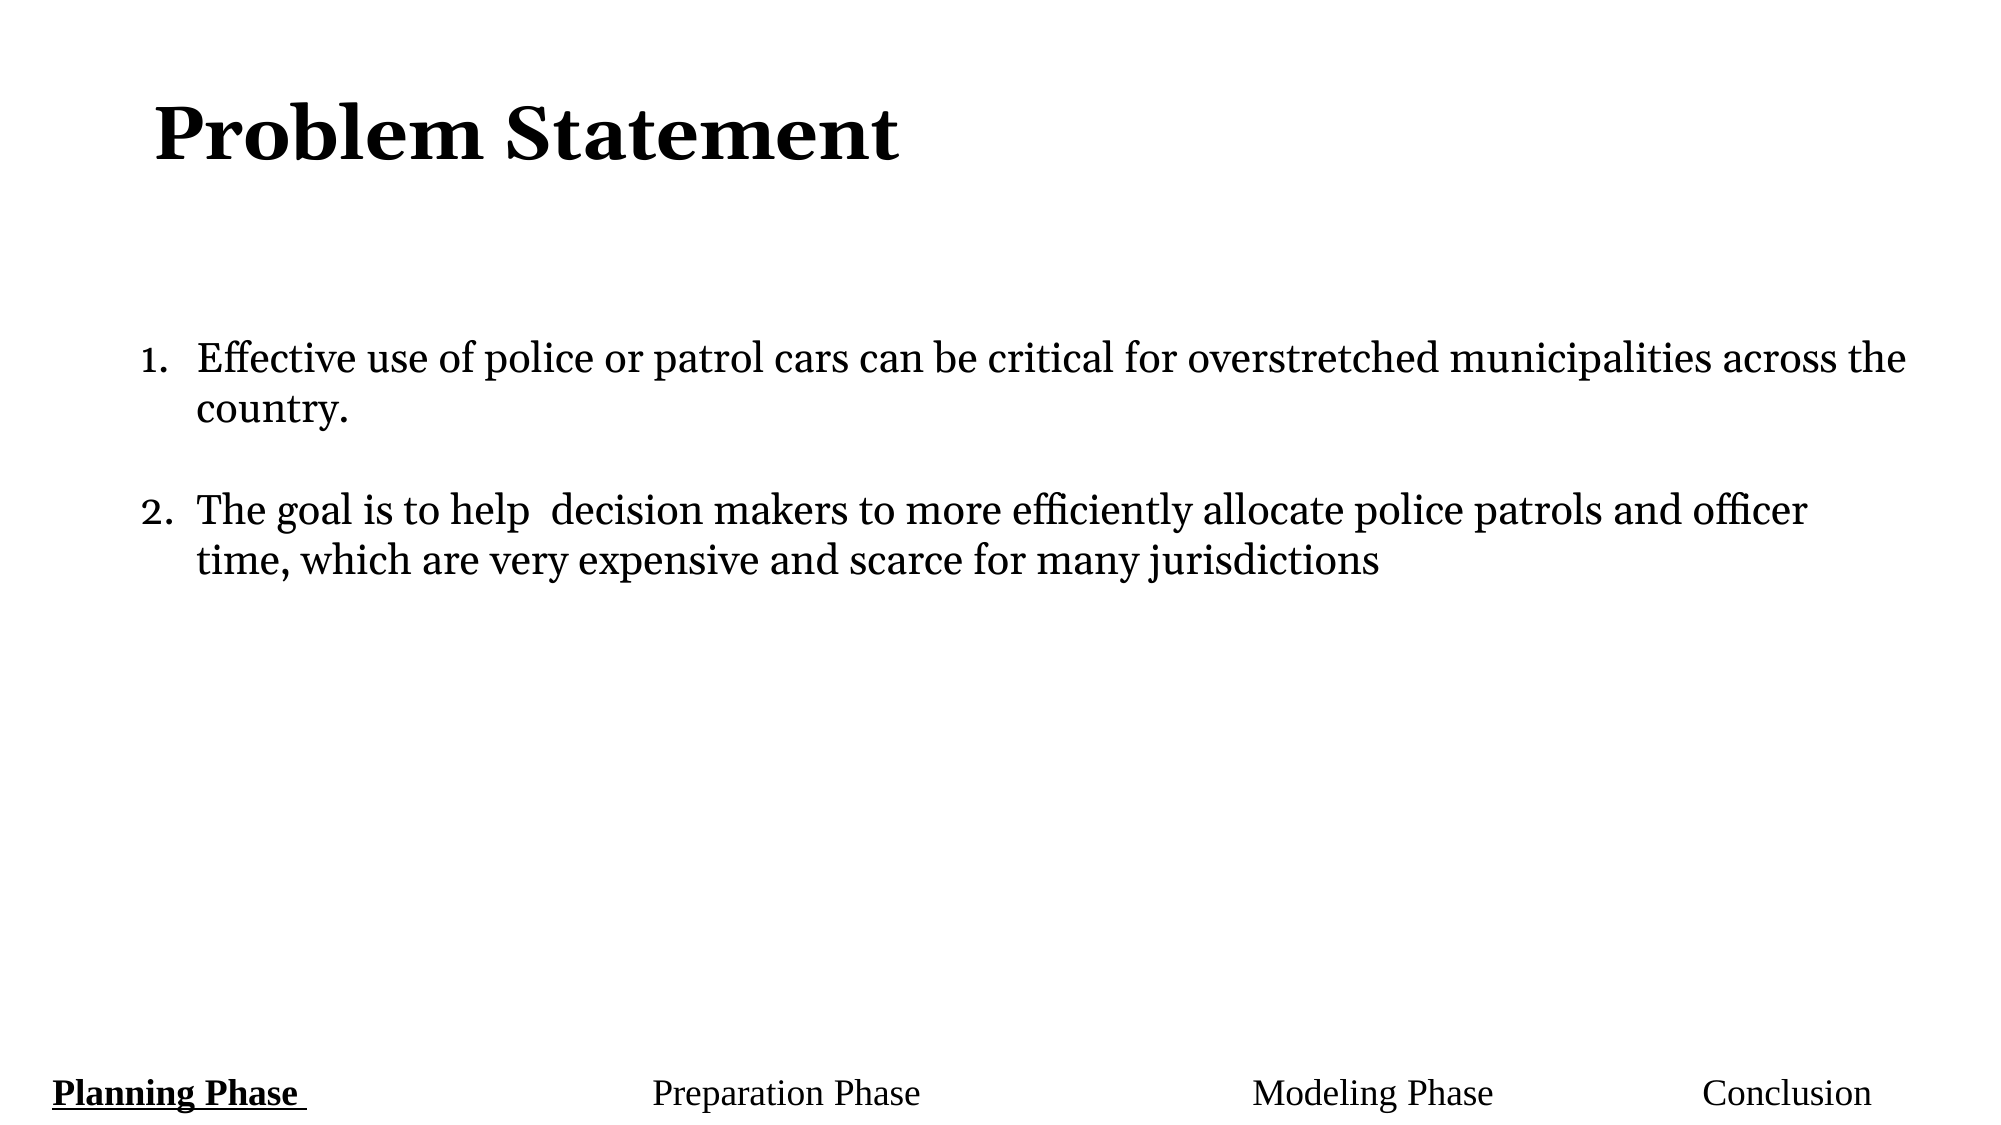

# Problem Statement

Effective use of police or patrol cars can be critical for overstretched municipalities across the country.

The goal is to help  decision makers to more efficiently allocate police patrols and officer time, which are very expensive and scarce for many jurisdictions

Planning Phase 			Preparation Phase			Modeling Phase 		Conclusion